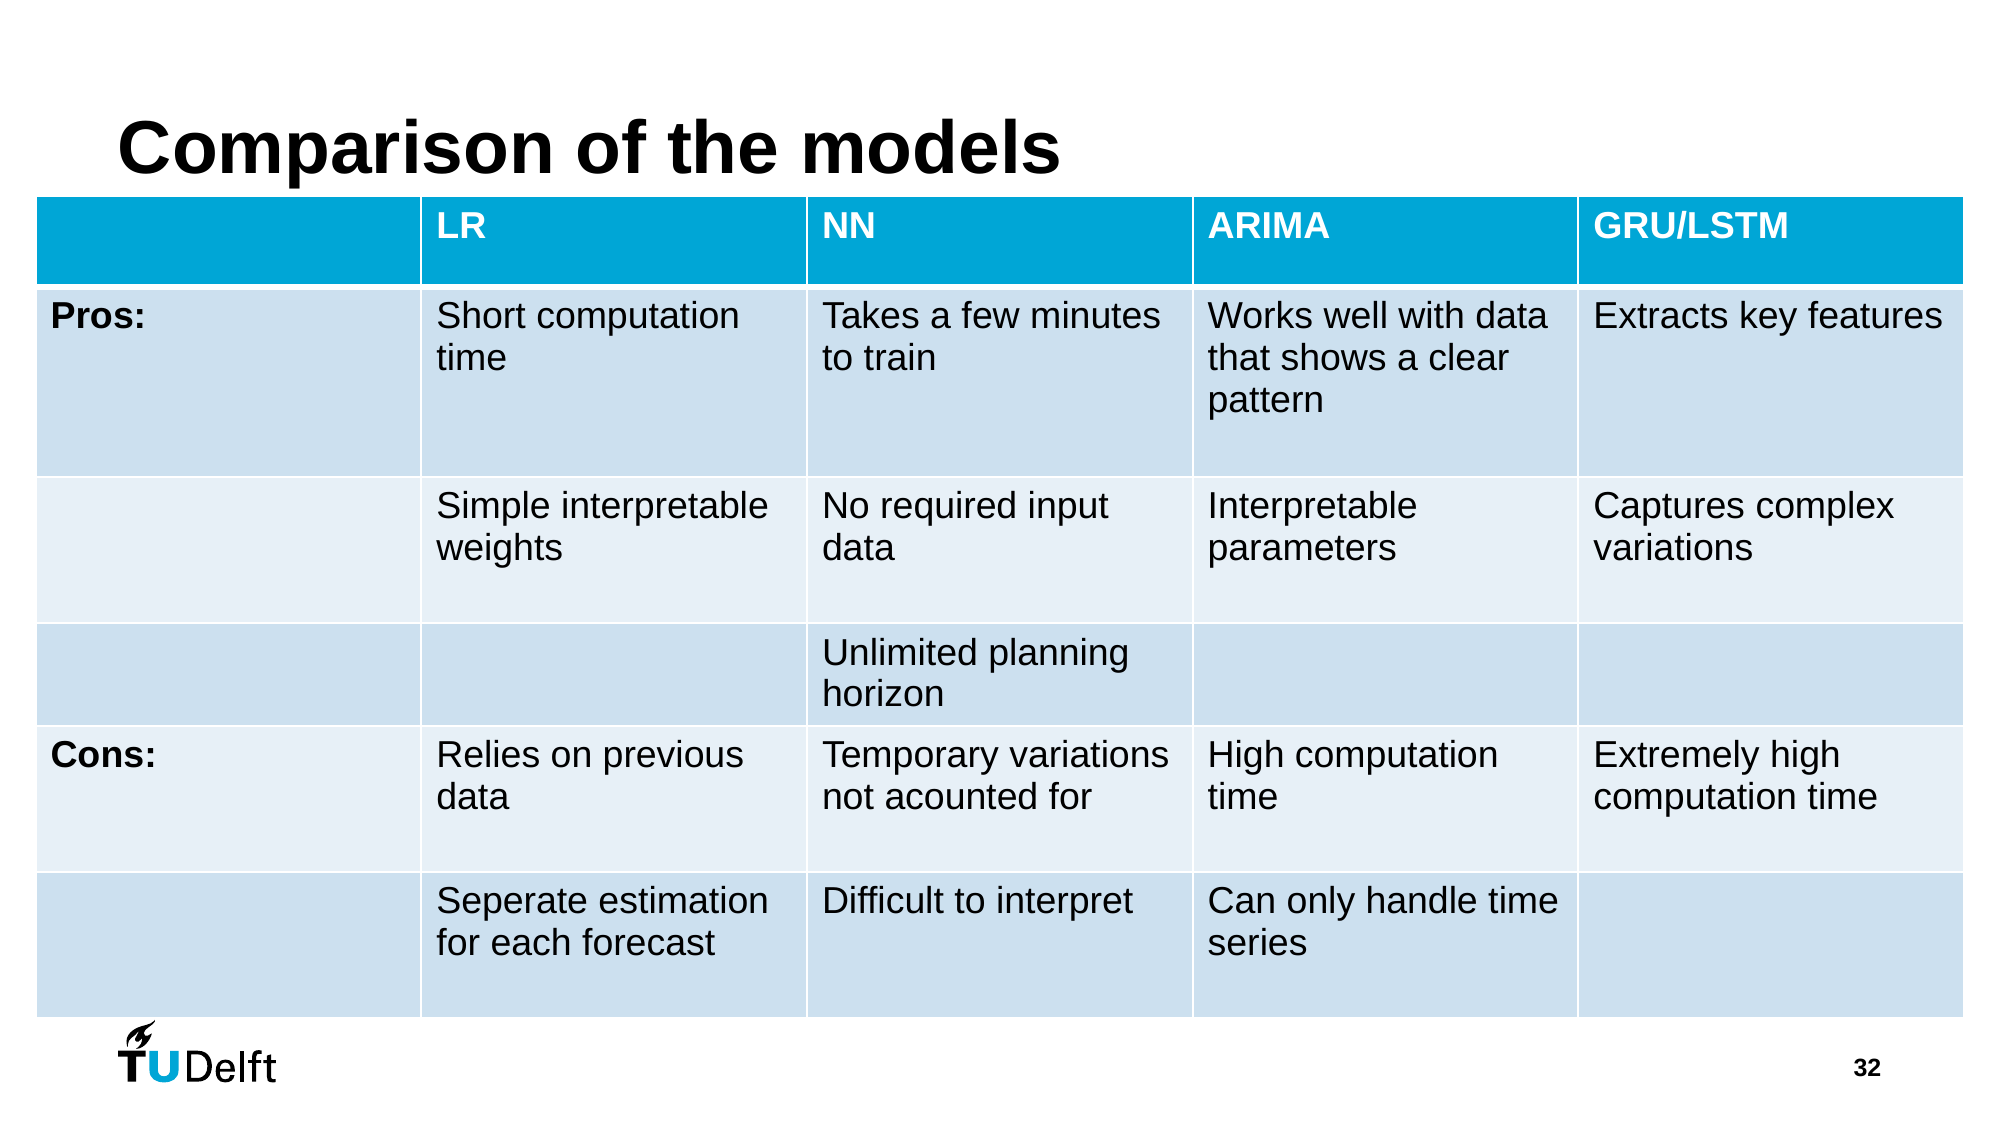

# Comparison of the models
|  | LR | NN | ARIMA | GRU/LSTM |
| --- | --- | --- | --- | --- |
| Pros: | Short computation time | Takes a few minutes to train | Works well with data that shows a clear pattern | Extracts key features |
|  | Simple interpretable weights | No required input data | Interpretable parameters | Captures complex variations |
|  |  | Unlimited planning horizon |  |  |
| Cons: | Relies on previous data | Temporary variations not acounted for | High computation time | Extremely high computation time |
|  | Seperate estimation for each forecast | Difficult to interpret | Can only handle time series |  |

32